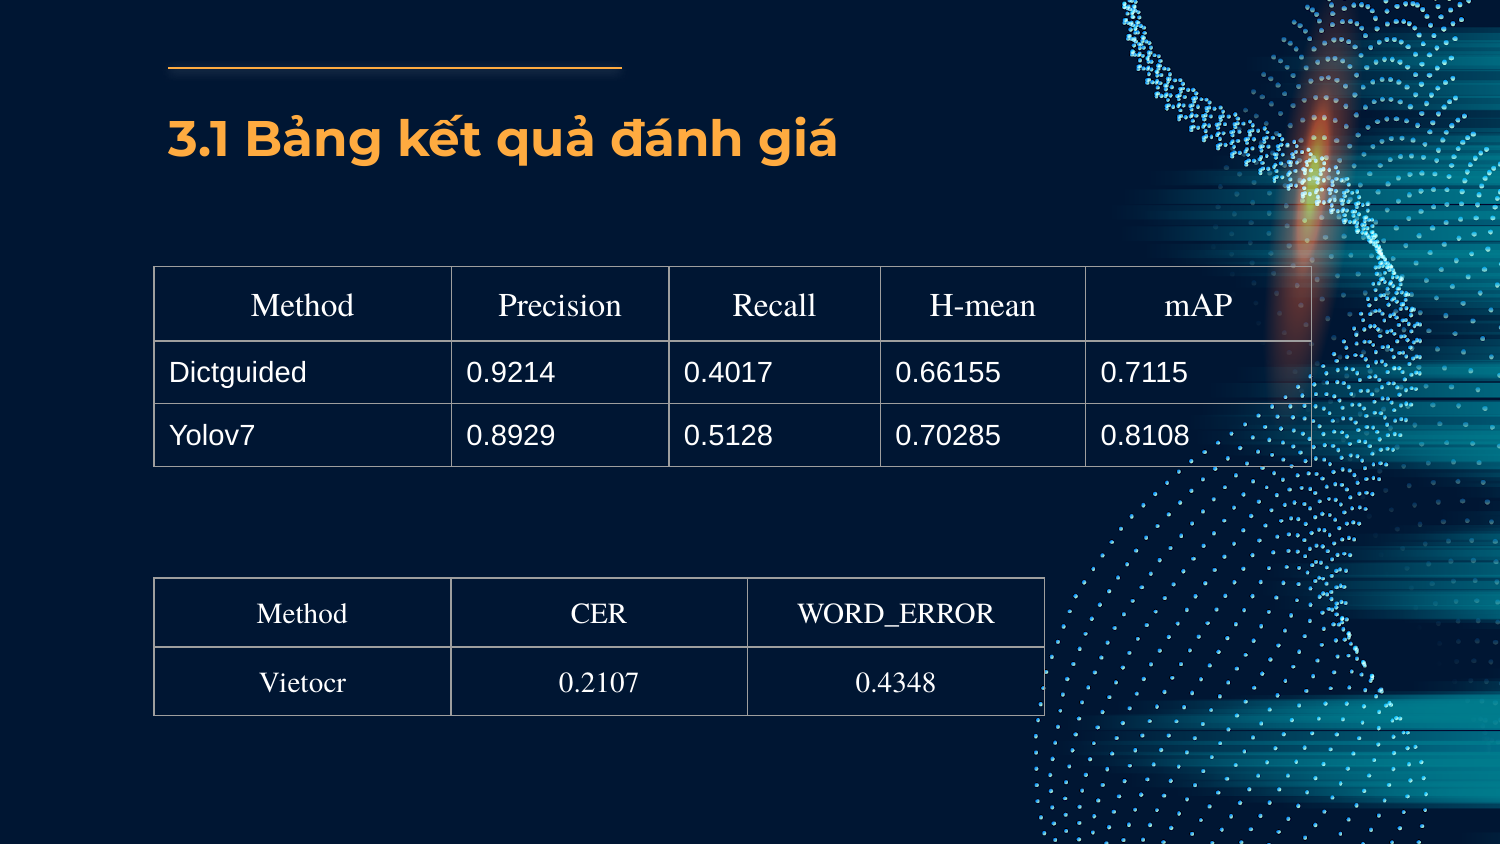

# 3.1 Bảng kết quả đánh giá

| Method | Precision | Recall | H-mean | mAP |
| --- | --- | --- | --- | --- |
| Dictguided | 0.9214 | 0.4017 | 0.66155 | 0.7115 |
| Yolov7 | 0.8929 | 0.5128 | 0.70285 | 0.8108 |
| Method | CER | WORD\_ERROR |
| --- | --- | --- |
| Vietocr | 0.2107 | 0.4348 |